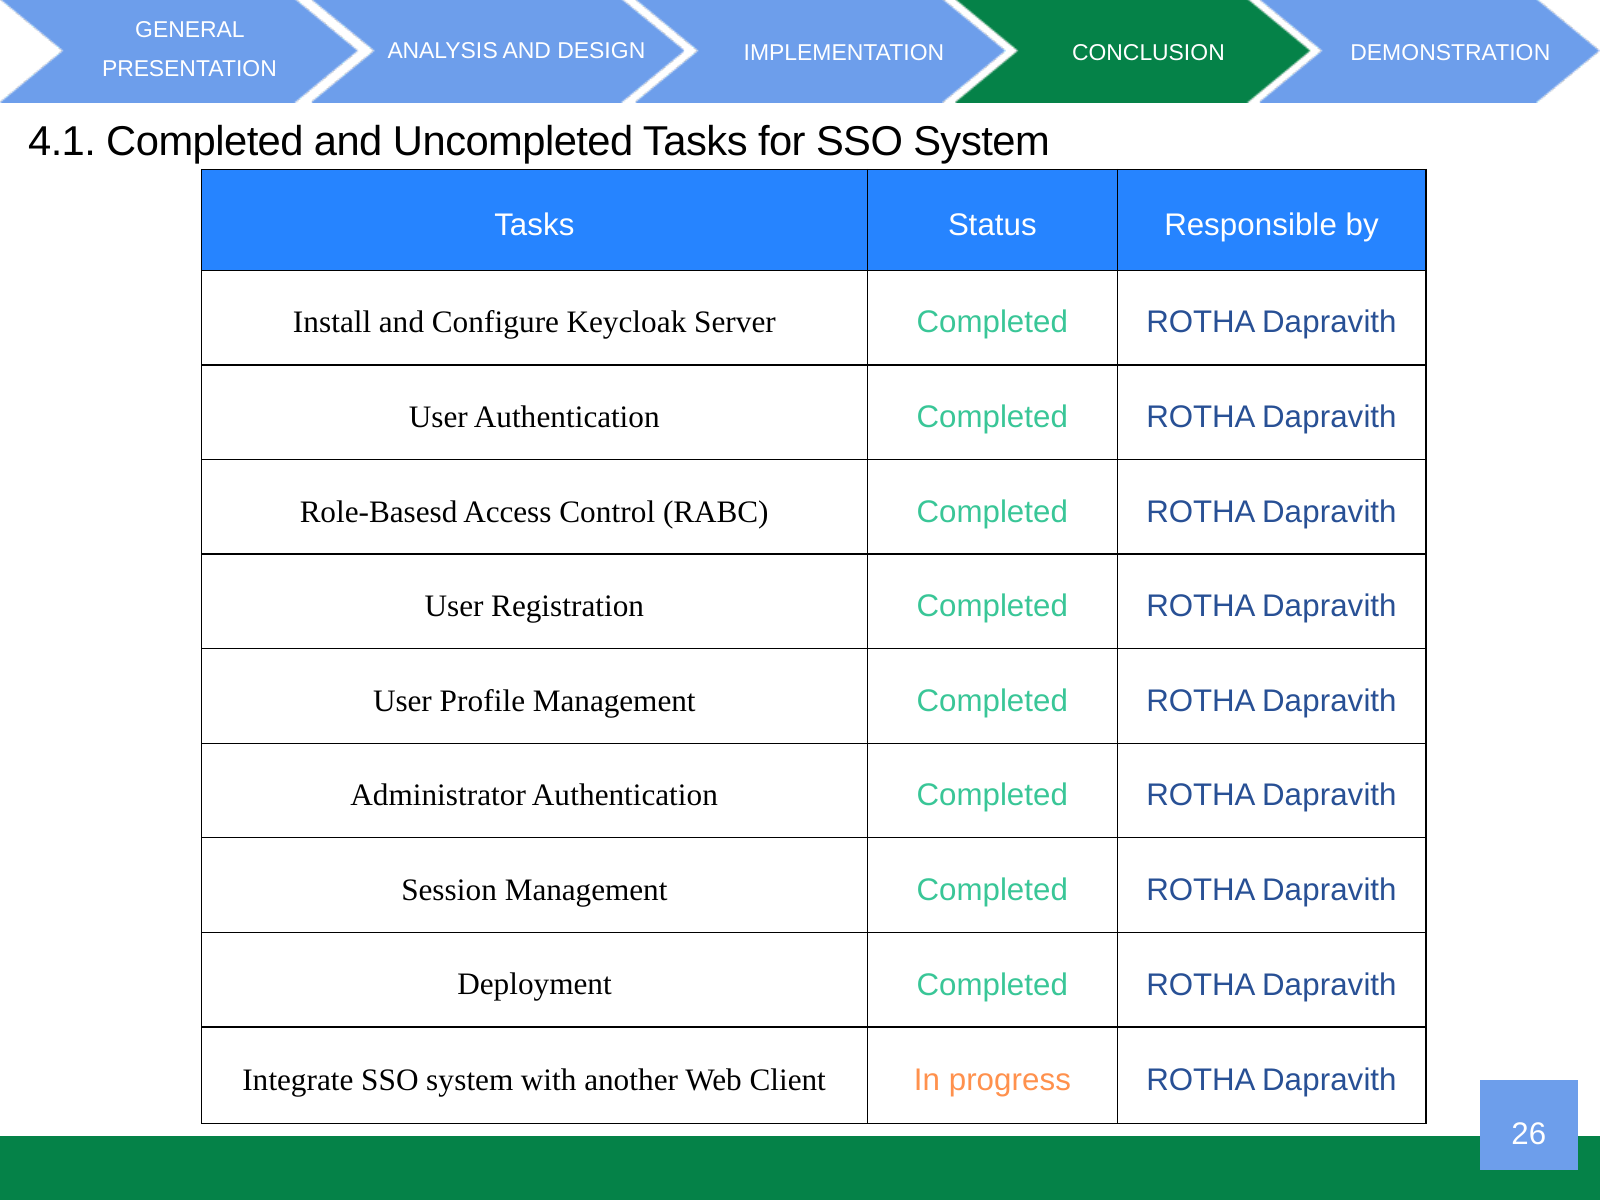

GENERAL PRESENTATION
 ANALYSIS AND DESIGN
IMPLEMENTATION
CONCLUSION
DEMONSTRATION
4.1. Completed and Uncompleted Tasks for SSO System
| Tasks | Status | Responsible by |
| --- | --- | --- |
| Install and Configure Keycloak Server | Completed | ROTHA Dapravith |
| User Authentication | Completed | ROTHA Dapravith |
| Role-Basesd Access Control (RABC) | Completed | ROTHA Dapravith |
| User Registration | Completed | ROTHA Dapravith |
| User Profile Management | Completed | ROTHA Dapravith |
| Administrator Authentication | Completed | ROTHA Dapravith |
| Session Management | Completed | ROTHA Dapravith |
| Deployment | Completed | ROTHA Dapravith |
| Integrate SSO system with another Web Client | In progress | ROTHA Dapravith |

26